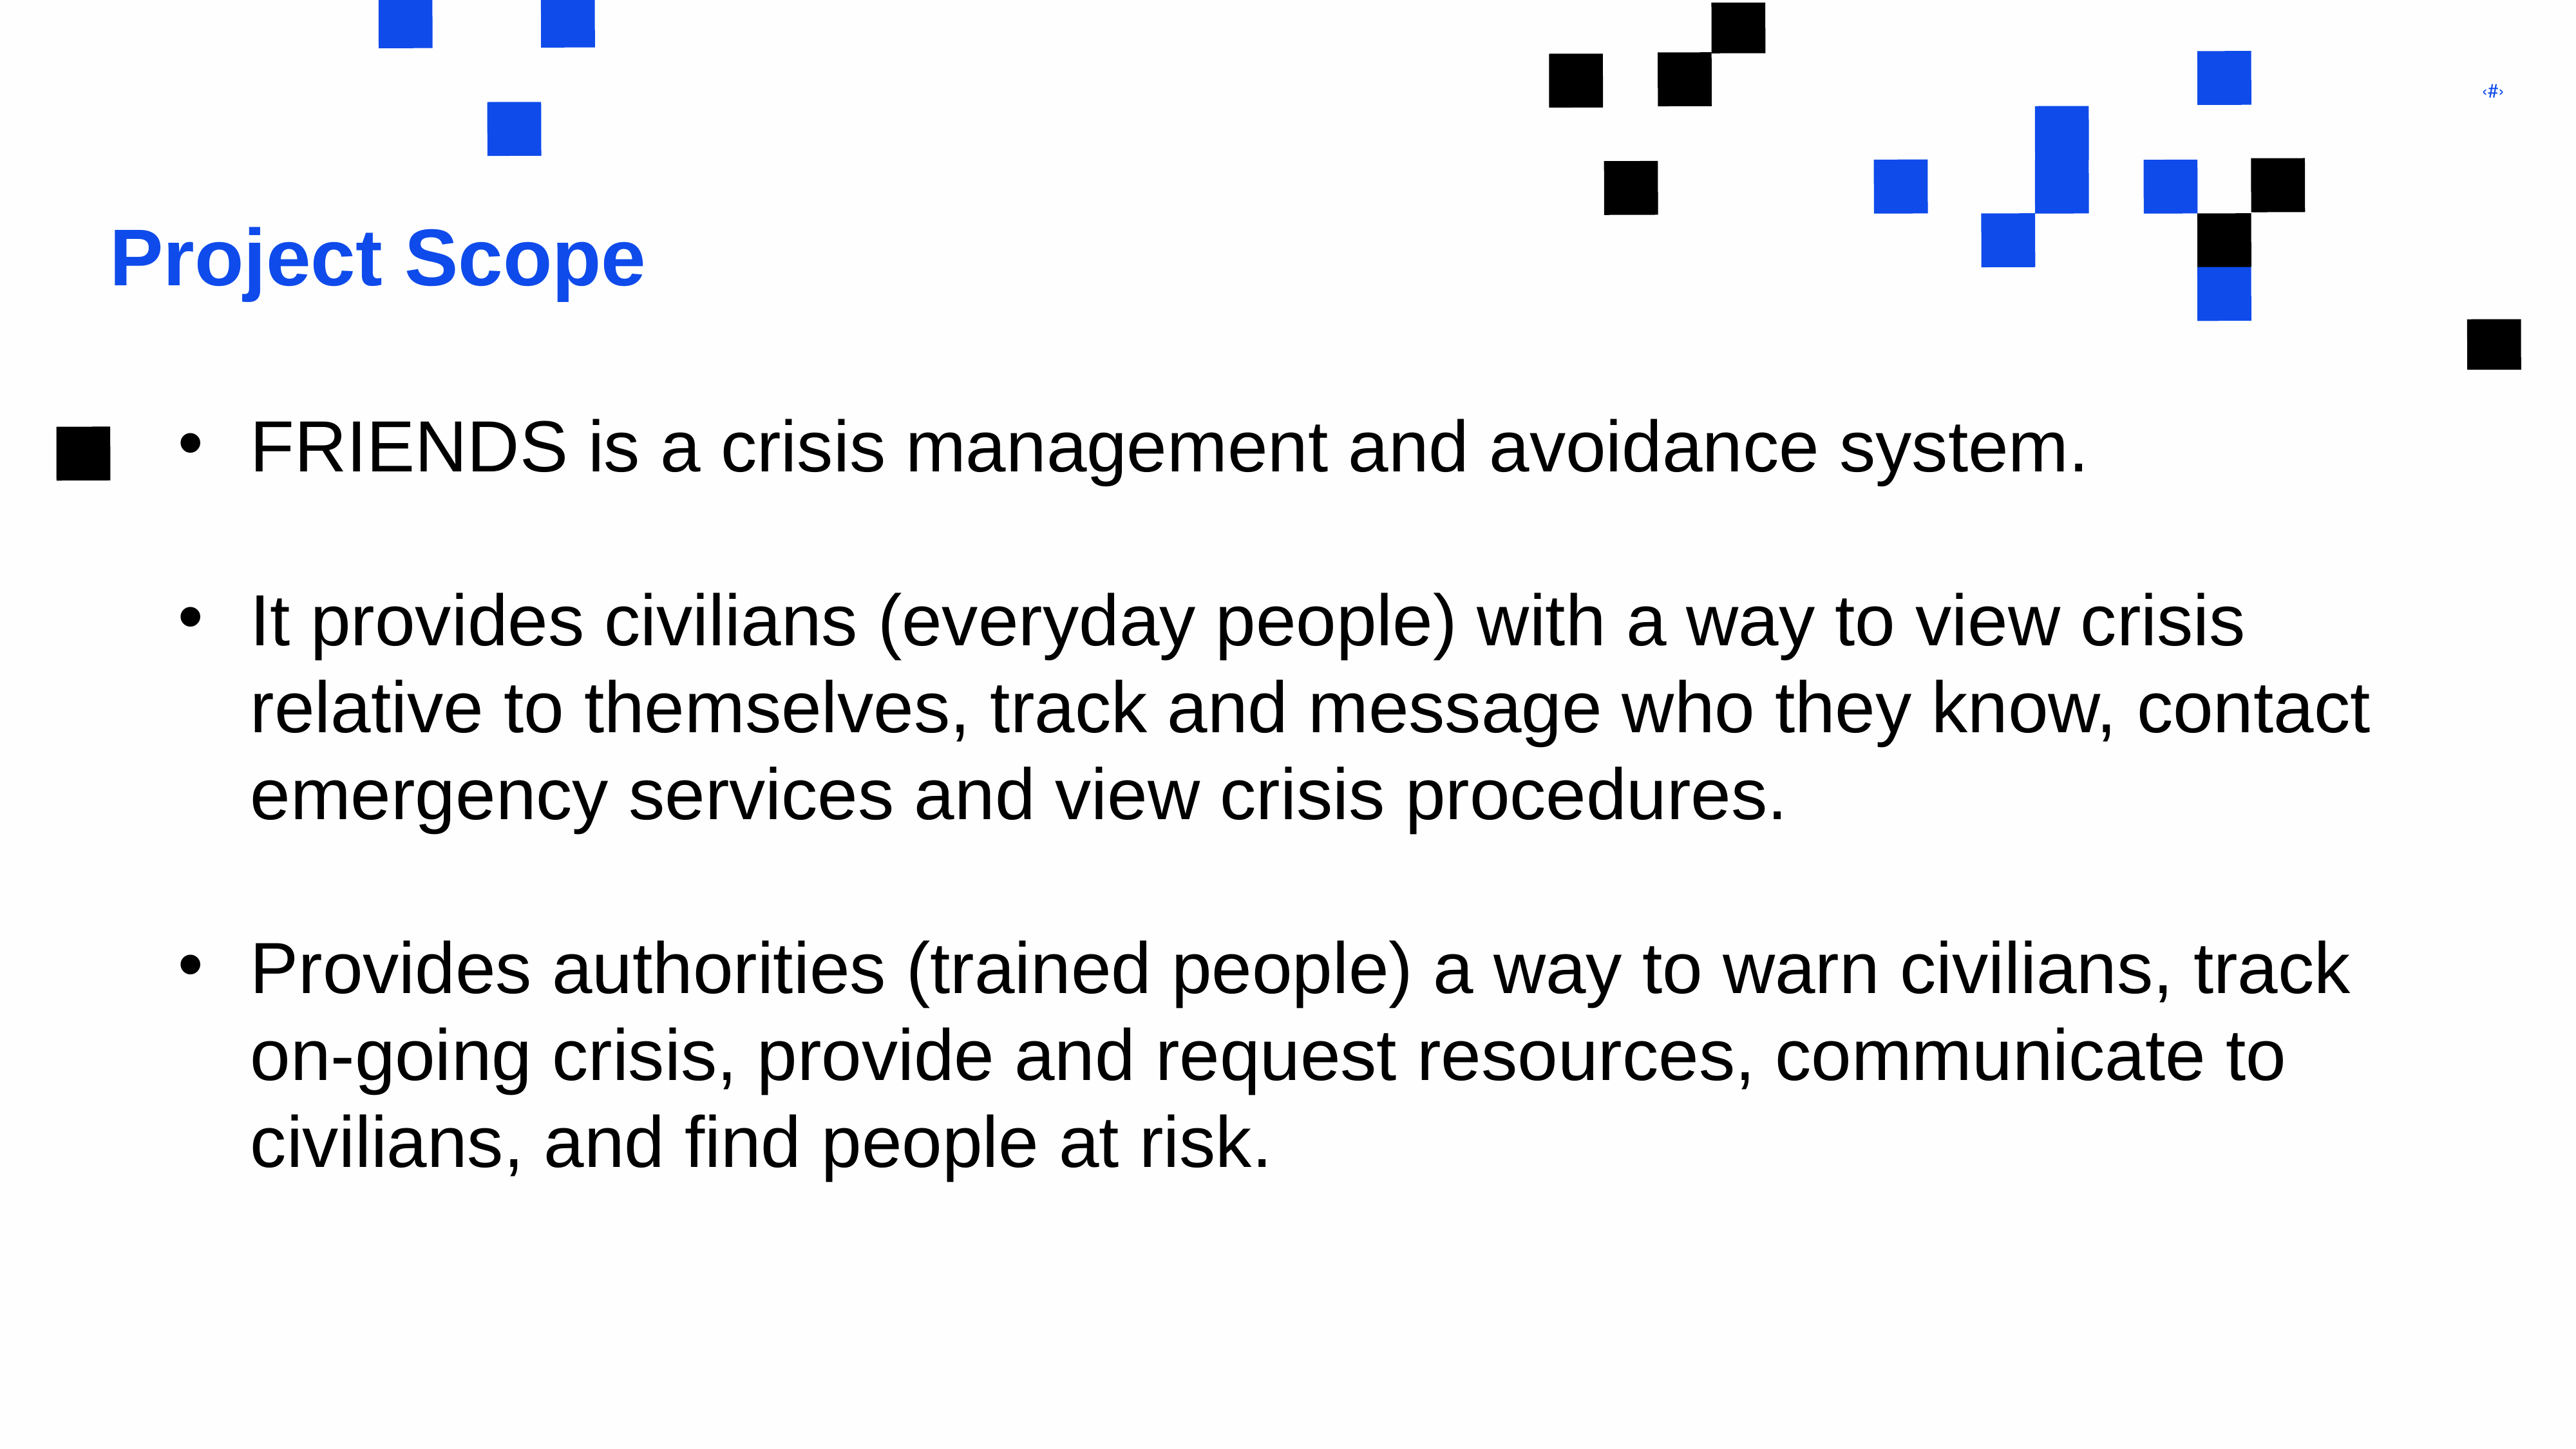

# Project Scope
FRIENDS is a crisis management and avoidance system.

It provides civilians (everyday people) with a way to view crisis relative to themselves, track and message who they know, contact emergency services and view crisis procedures.

Provides authorities (trained people) a way to warn civilians, track on-going crisis, provide and request resources, communicate to civilians, and find people at risk.